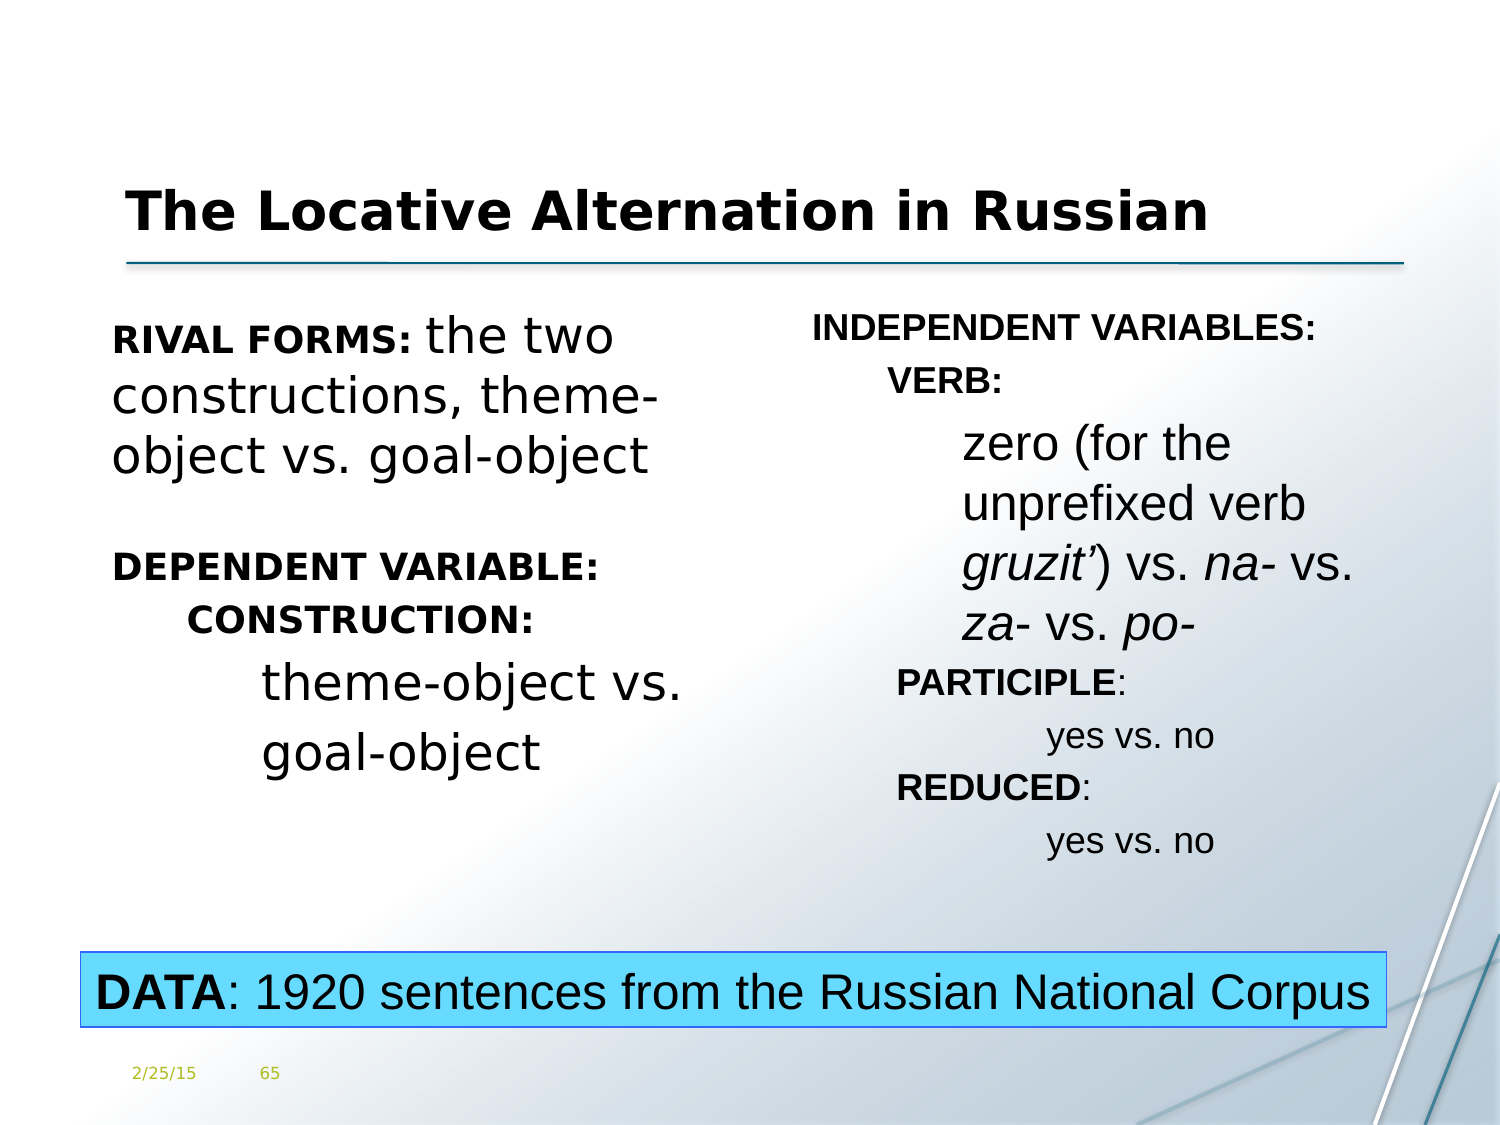

# The Locative Alternation in Russian
RIVAL FORMS: the two constructions, theme-object vs. goal-object

DEPENDENT VARIABLE:
CONSTRUCTION:
theme-object vs.
goal-object
INDEPENDENT VARIABLES:
VERB:
zero (for the unprefixed verb gruzit’) vs. na- vs. za- vs. po-
PARTICIPLE:
	yes vs. no
REDUCED:
	yes vs. no
DATA: 1920 sentences from the Russian National Corpus
2/25/15
65